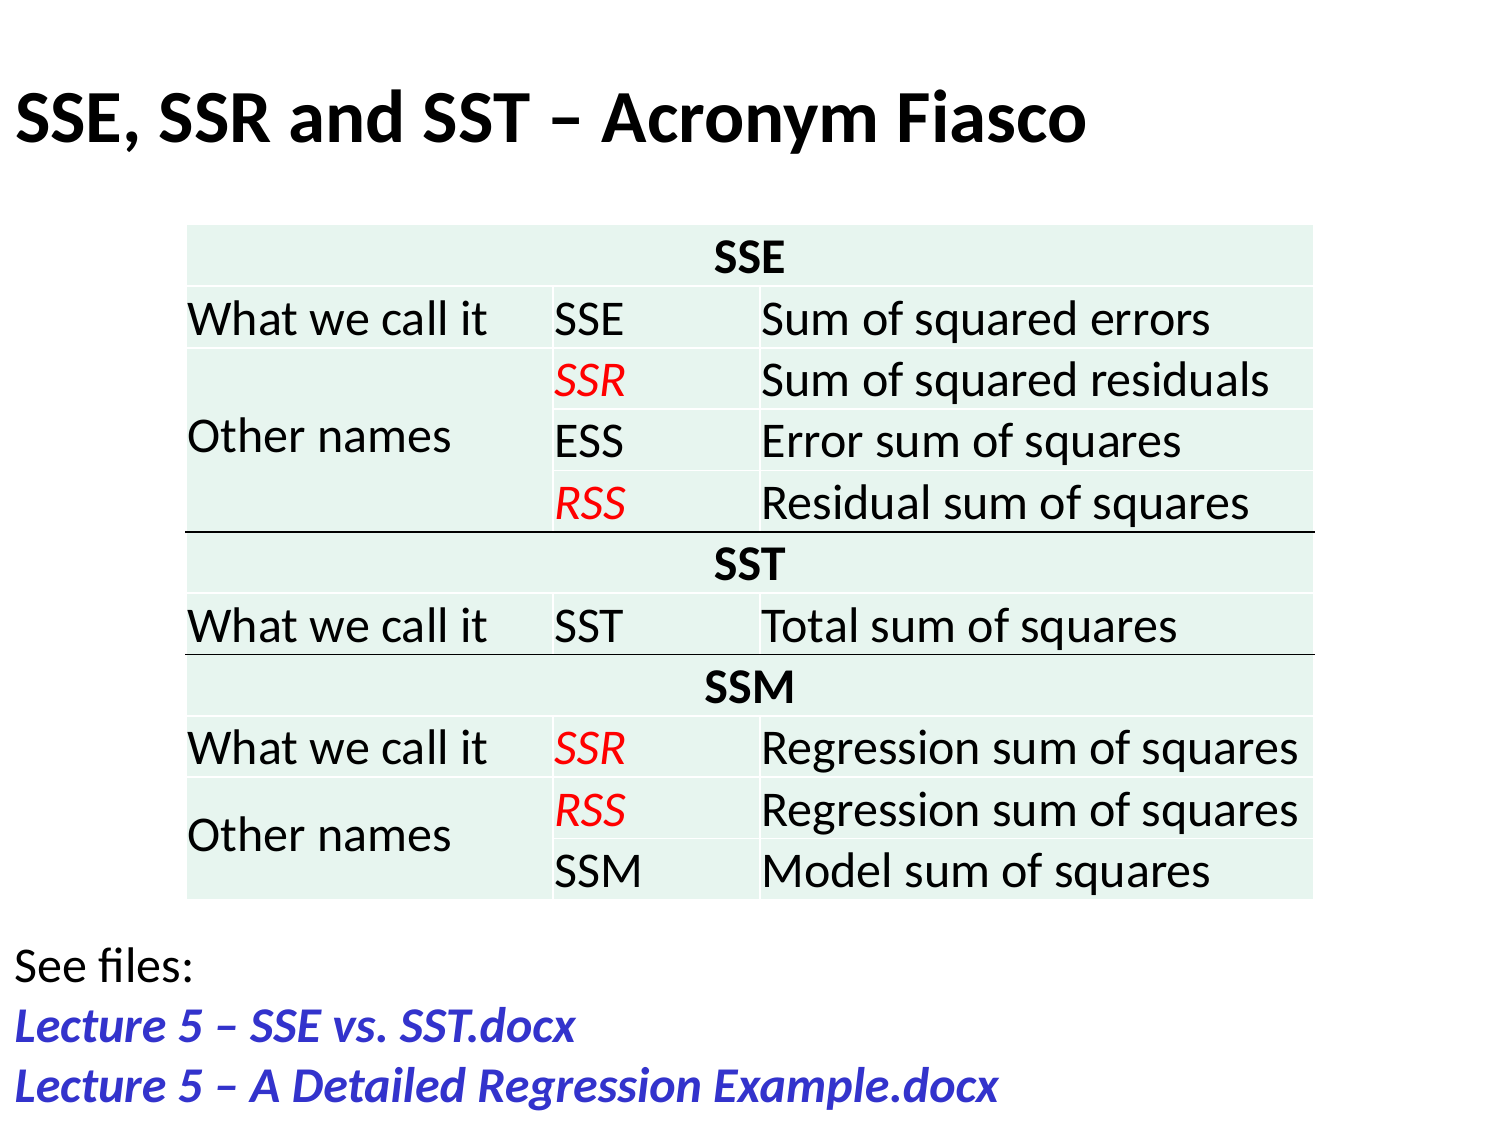

SSE, SSR and SST – Acronym Fiasco
| SSE |  |  |
| --- | --- | --- |
| What we call it | SSE | Sum of squared errors |
| Other names | SSR | Sum of squared residuals |
|  | ESS | Error sum of squares |
|  | RSS | Residual sum of squares |
| SST |  |  |
| What we call it | SST | Total sum of squares |
| SSM |  |  |
| What we call it | SSR | Regression sum of squares |
| Other names | RSS | Regression sum of squares |
|  | SSM | Model sum of squares |
See files:
Lecture 5 – SSE vs. SST.docx
Lecture 5 – A Detailed Regression Example.docx